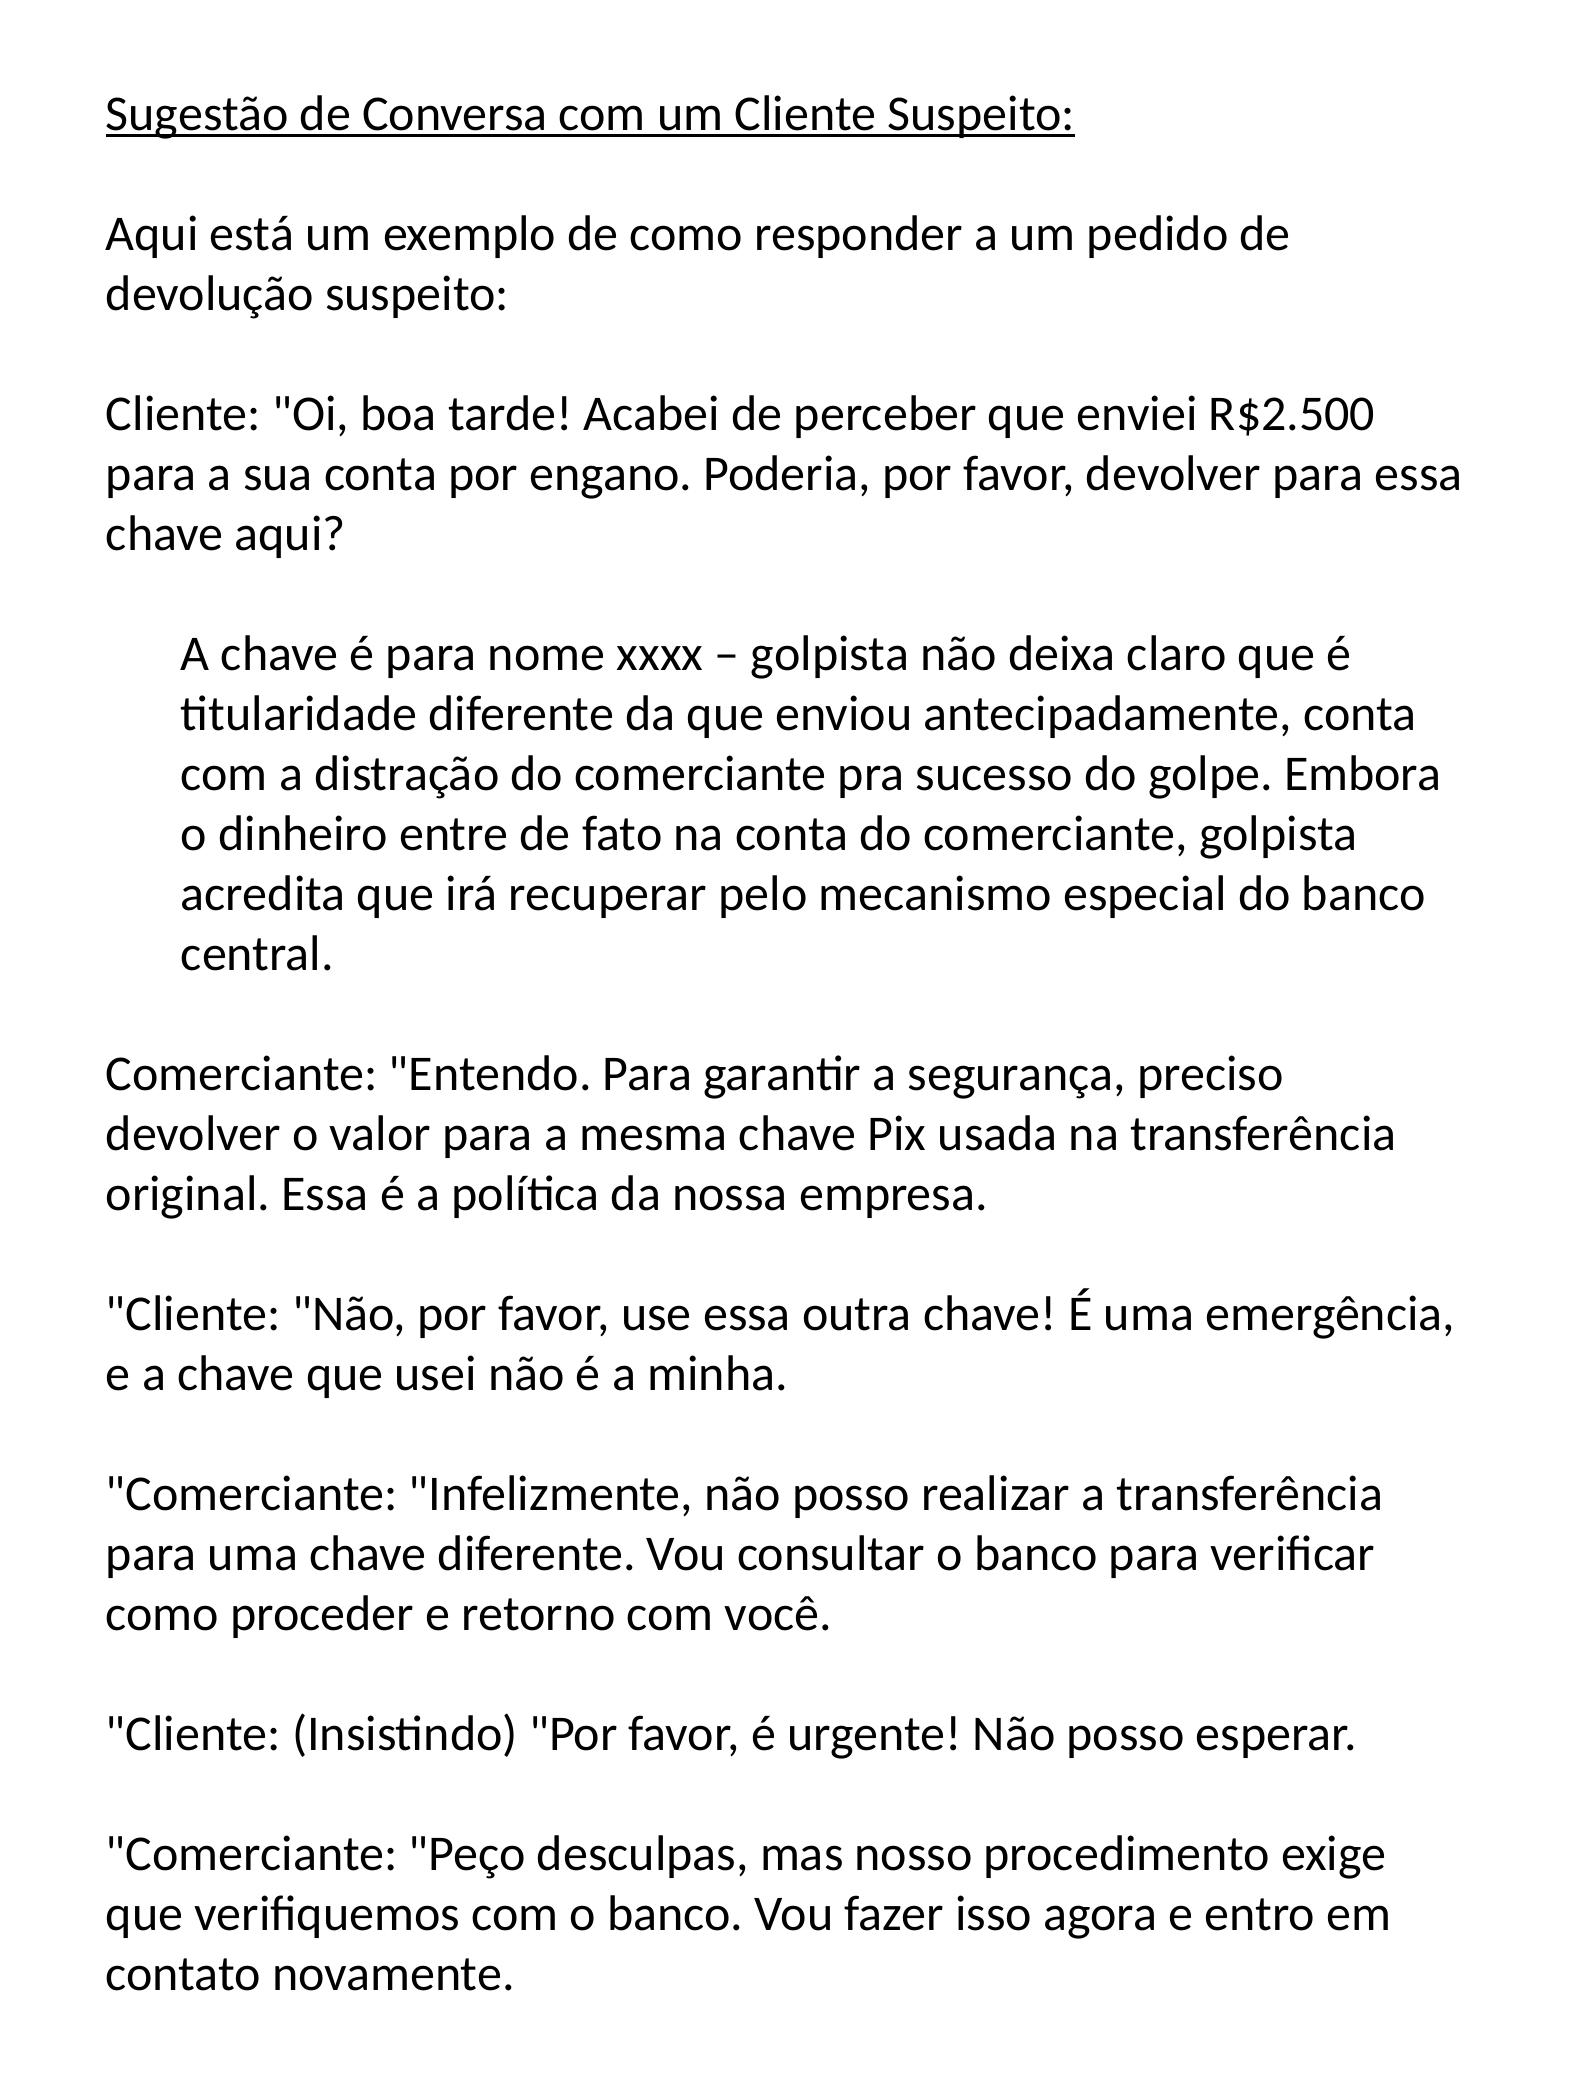

Sugestão de Conversa com um Cliente Suspeito:

Aqui está um exemplo de como responder a um pedido de devolução suspeito:

Cliente: "Oi, boa tarde! Acabei de perceber que enviei R$2.500 para a sua conta por engano. Poderia, por favor, devolver para essa chave aqui?

A chave é para nome xxxx – golpista não deixa claro que é titularidade diferente da que enviou antecipadamente, conta com a distração do comerciante pra sucesso do golpe. Embora o dinheiro entre de fato na conta do comerciante, golpista acredita que irá recuperar pelo mecanismo especial do banco central.

Comerciante: "Entendo. Para garantir a segurança, preciso devolver o valor para a mesma chave Pix usada na transferência original. Essa é a política da nossa empresa.

"Cliente: "Não, por favor, use essa outra chave! É uma emergência, e a chave que usei não é a minha.

"Comerciante: "Infelizmente, não posso realizar a transferência para uma chave diferente. Vou consultar o banco para verificar como proceder e retorno com você.

"Cliente: (Insistindo) "Por favor, é urgente! Não posso esperar.

"Comerciante: "Peço desculpas, mas nosso procedimento exige que verifiquemos com o banco. Vou fazer isso agora e entro em contato novamente.